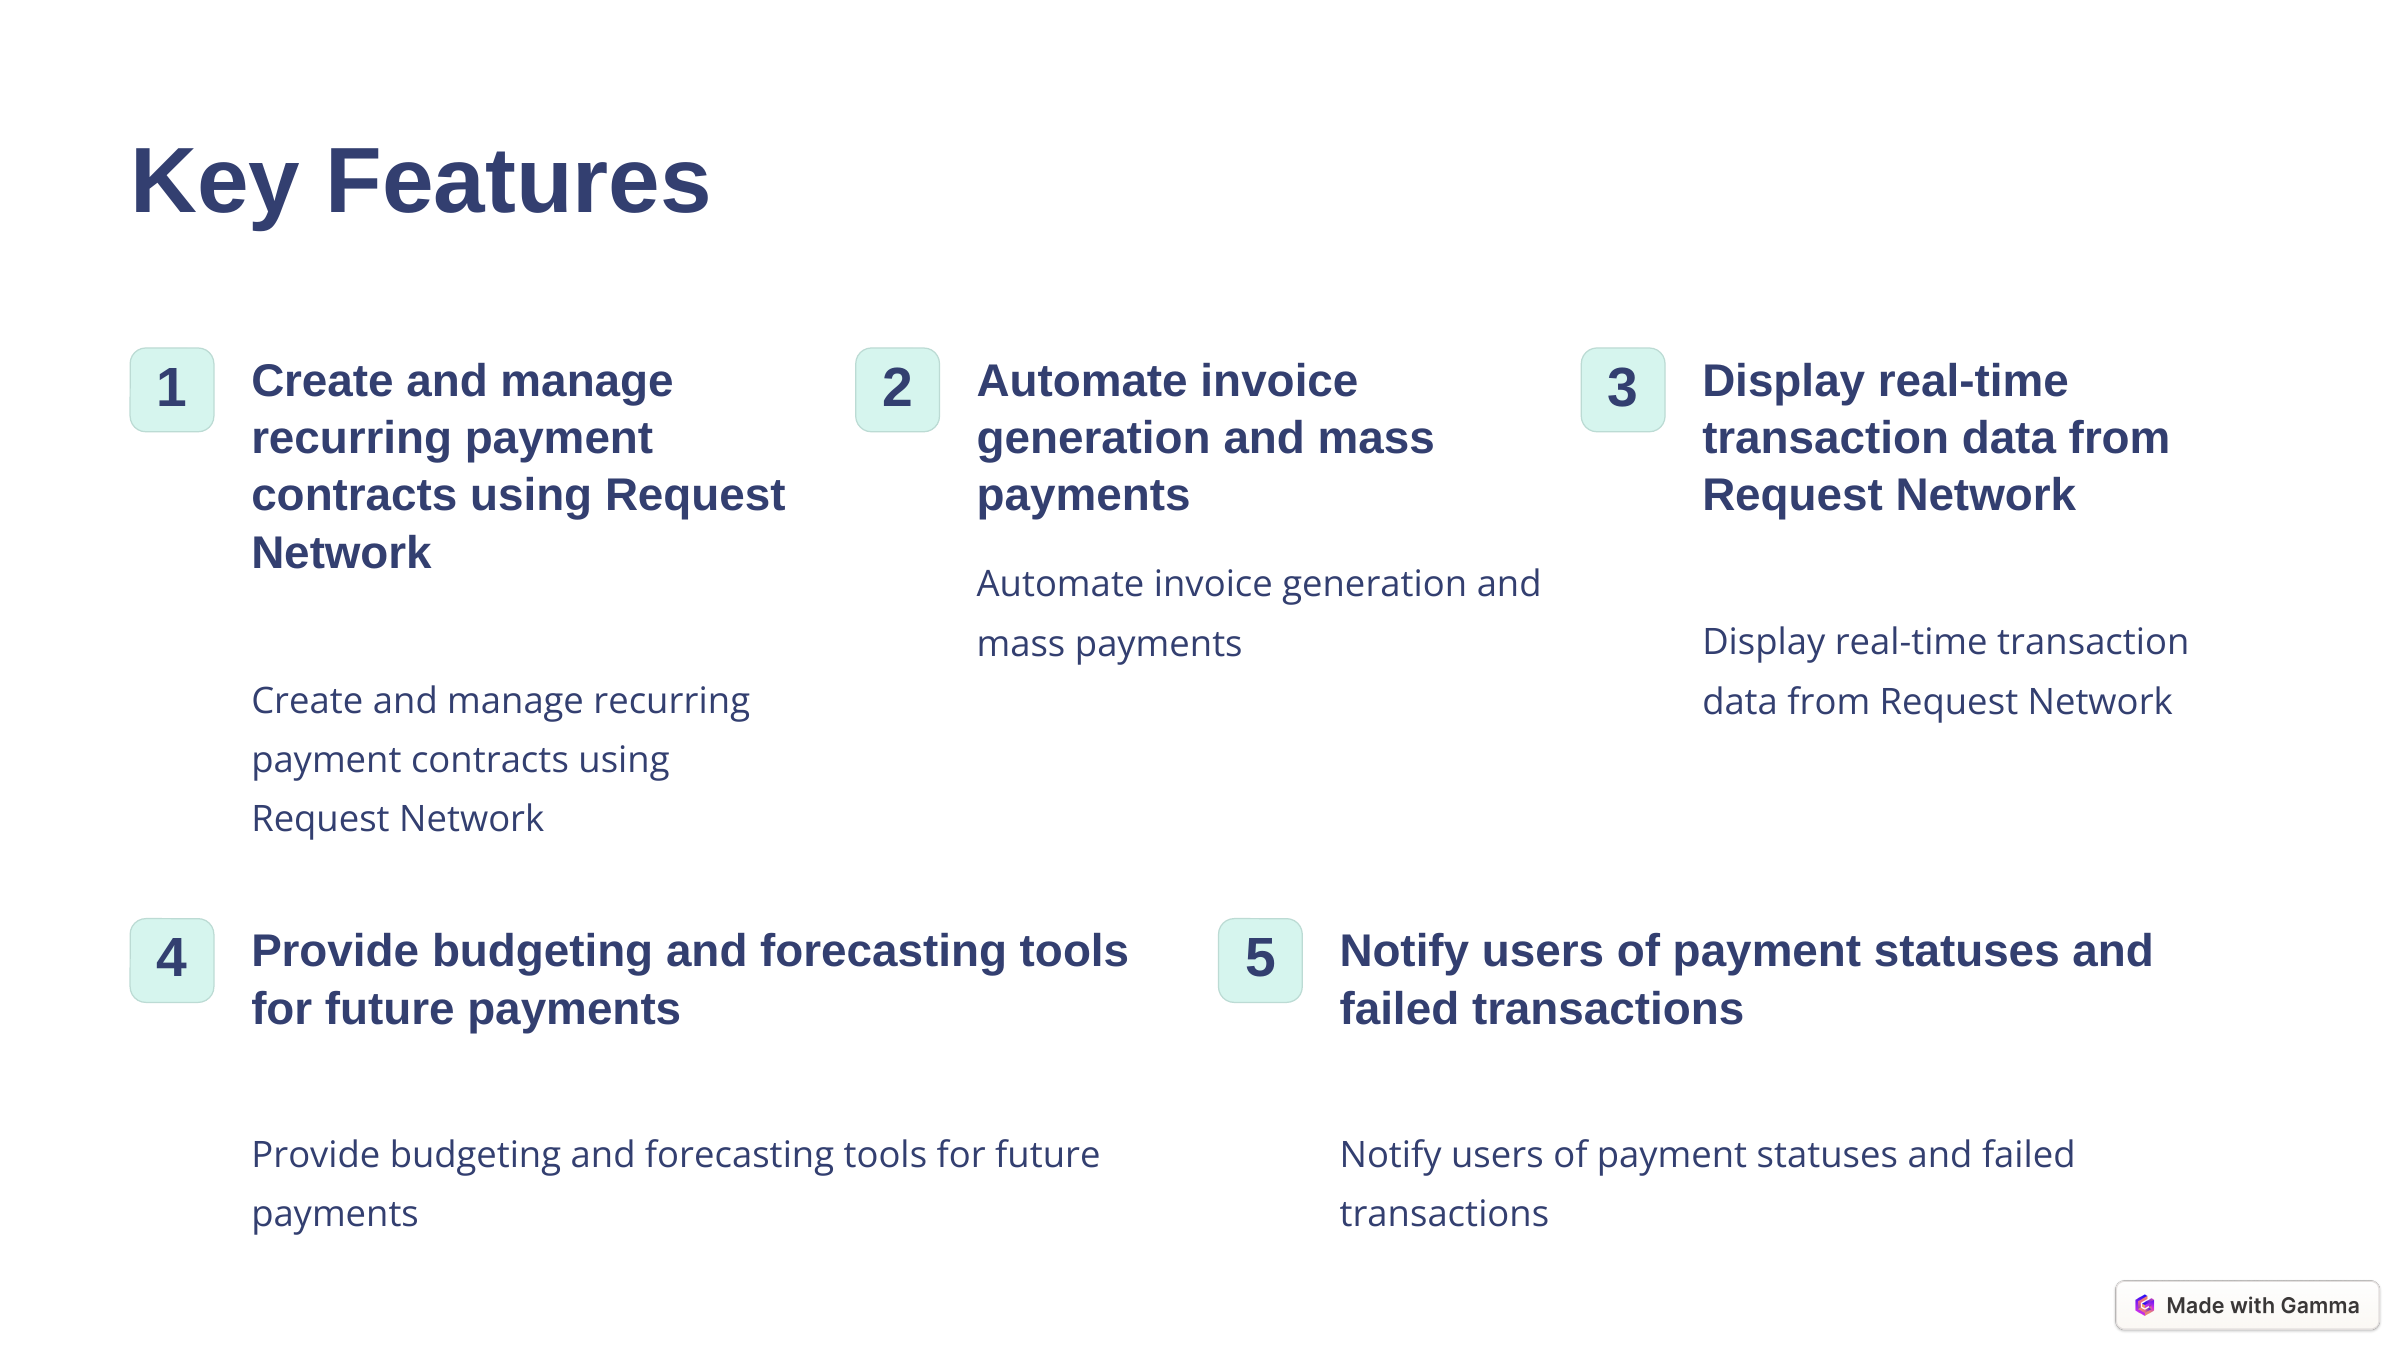

Key Features

Create and manage recurring payment contracts using Request Network

Automate invoice generation and mass payments

Display real-time transaction data from Request Network
1
2
3
Automate invoice generation and mass payments
Display real-time transaction data from Request Network
Create and manage recurring payment contracts using Request Network

Provide budgeting and forecasting tools for future payments

Notify users of payment statuses and failed transactions
4
5
Provide budgeting and forecasting tools for future payments
Notify users of payment statuses and failed transactions